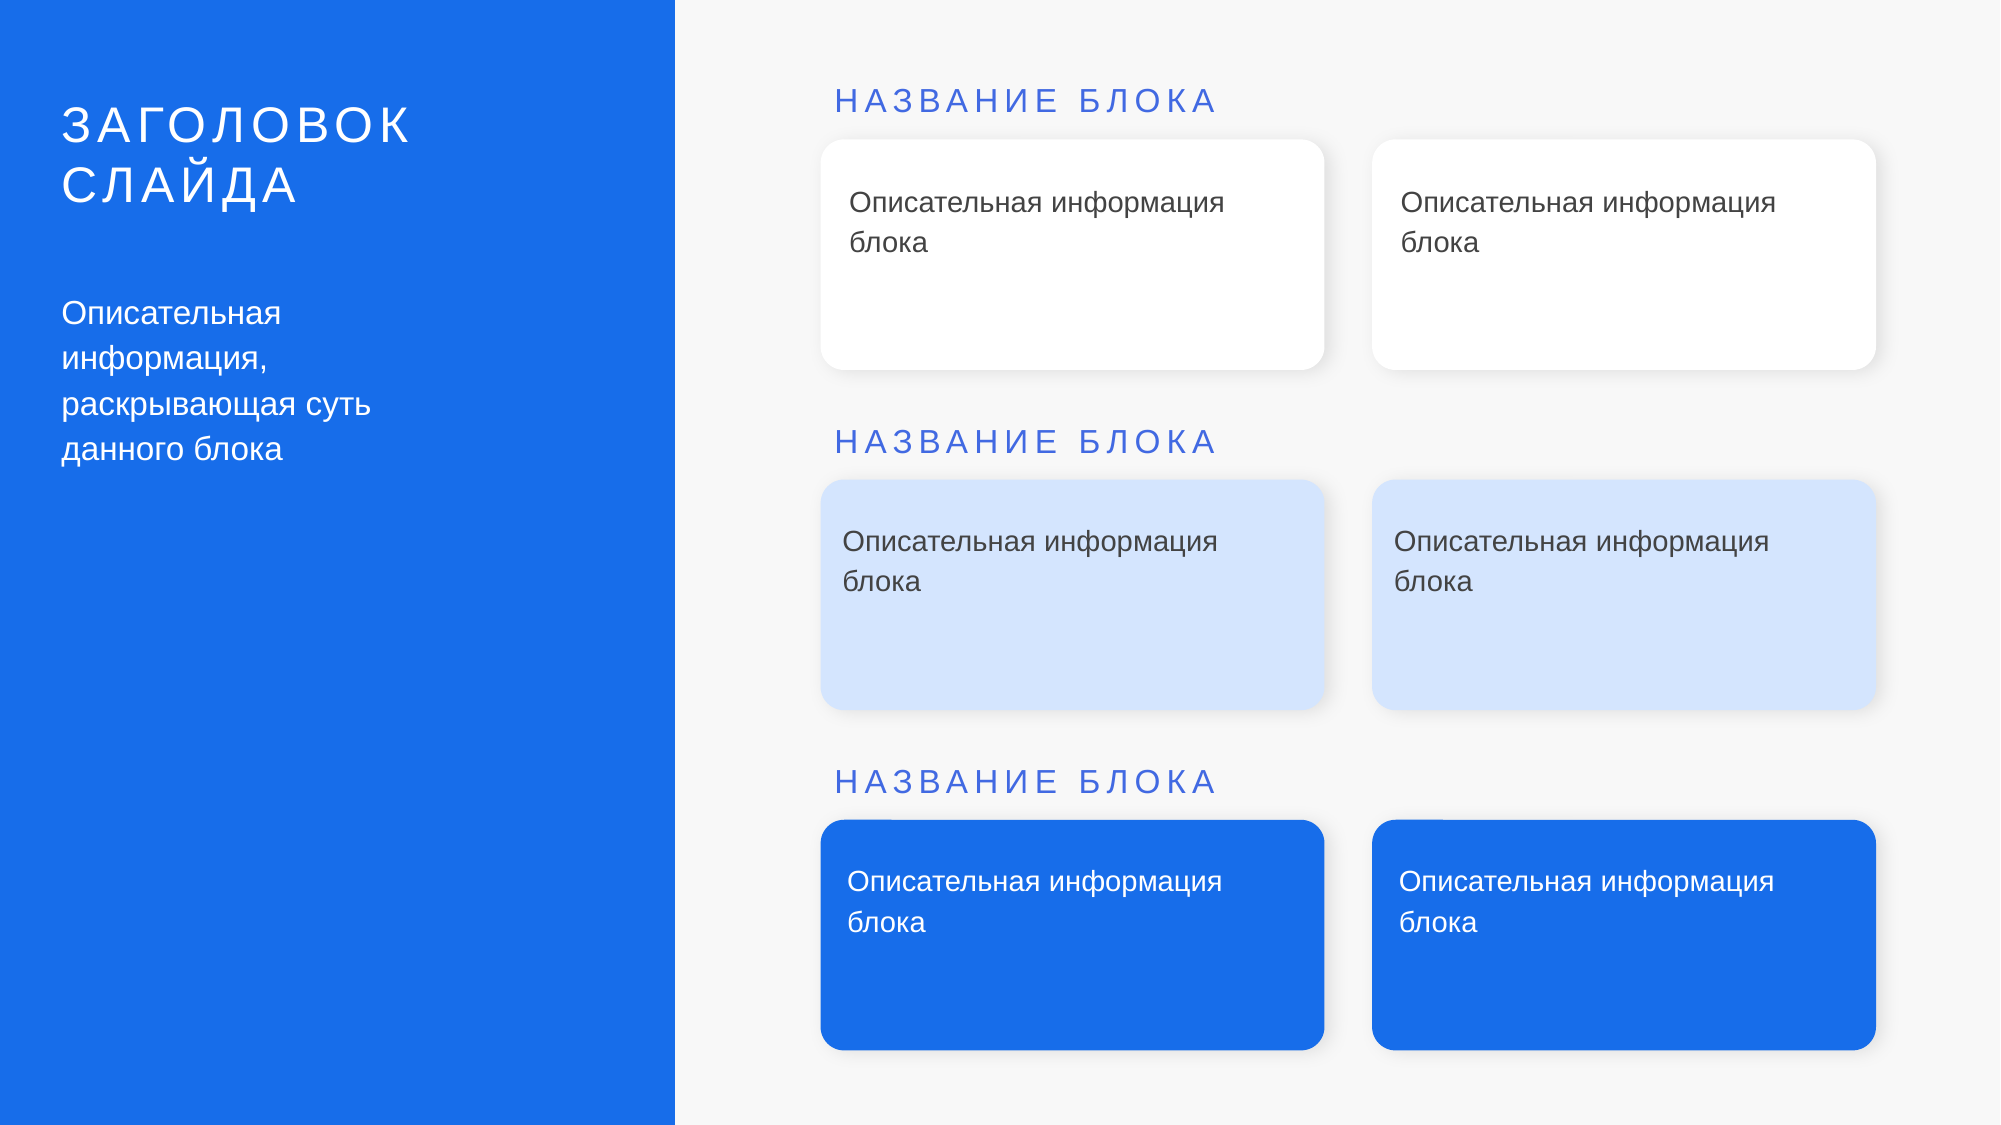

НАЗВАНИЕ БЛОКА

Описательная информация блока
ЗАГОЛОВОК
СЛАЙДА

Описательная информация блока
Описательная информация, раскрывающая суть данного блока
НАЗВАНИЕ БЛОКА

Описательная информация блока

Описательная информация блока
НАЗВАНИЕ БЛОКА

Описательная информация блока

Описательная информация блока